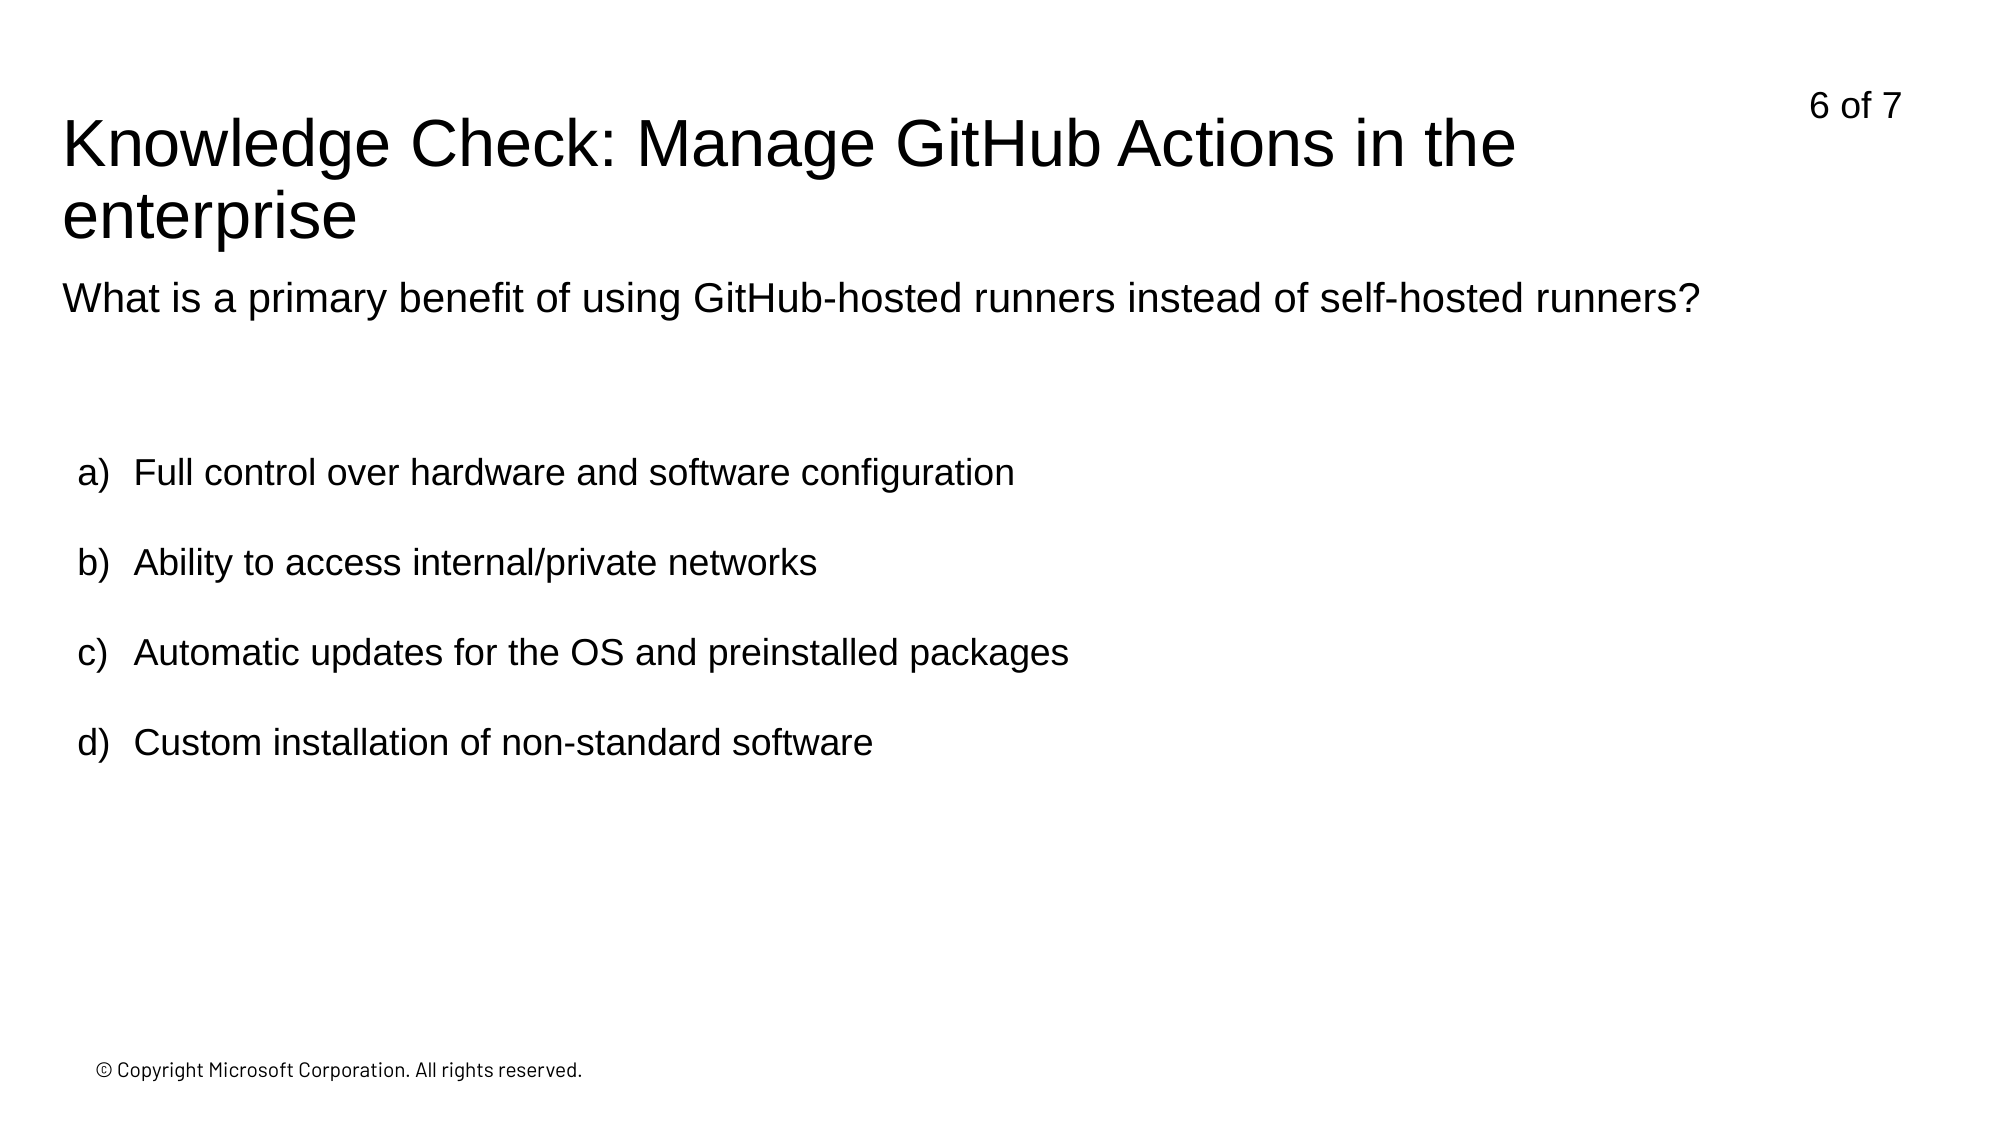

6 of 7
# Knowledge Check: Manage GitHub Actions in the enterprise
What is a primary benefit of using GitHub-hosted runners instead of self-hosted runners?
Full control over hardware and software configuration
Ability to access internal/private networks
Automatic updates for the OS and preinstalled packages
Custom installation of non-standard software
© Copyright Microsoft Corporation. All rights reserved.